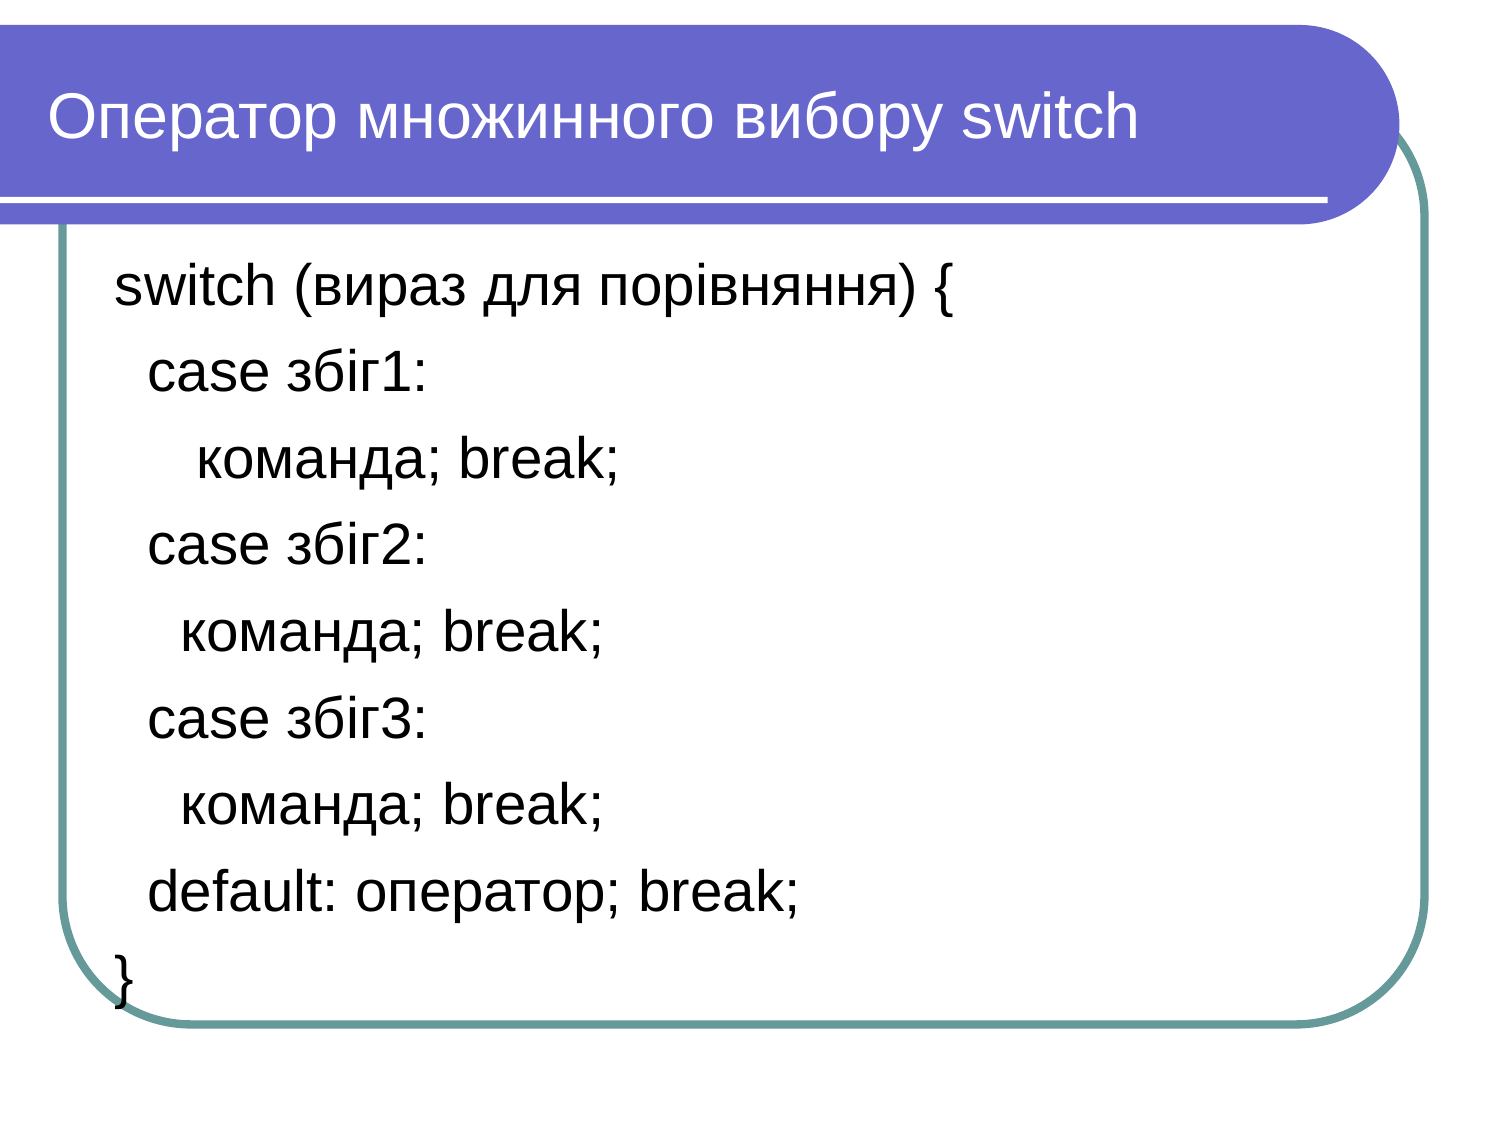

# Оператор множинного вибору switch
switch (вираз для порівняння) {
  case збіг1:
     команда; break;
  case збіг2:
    команда; break;
  case збіг3:
    команда; break;
  default: оператор; break;
}